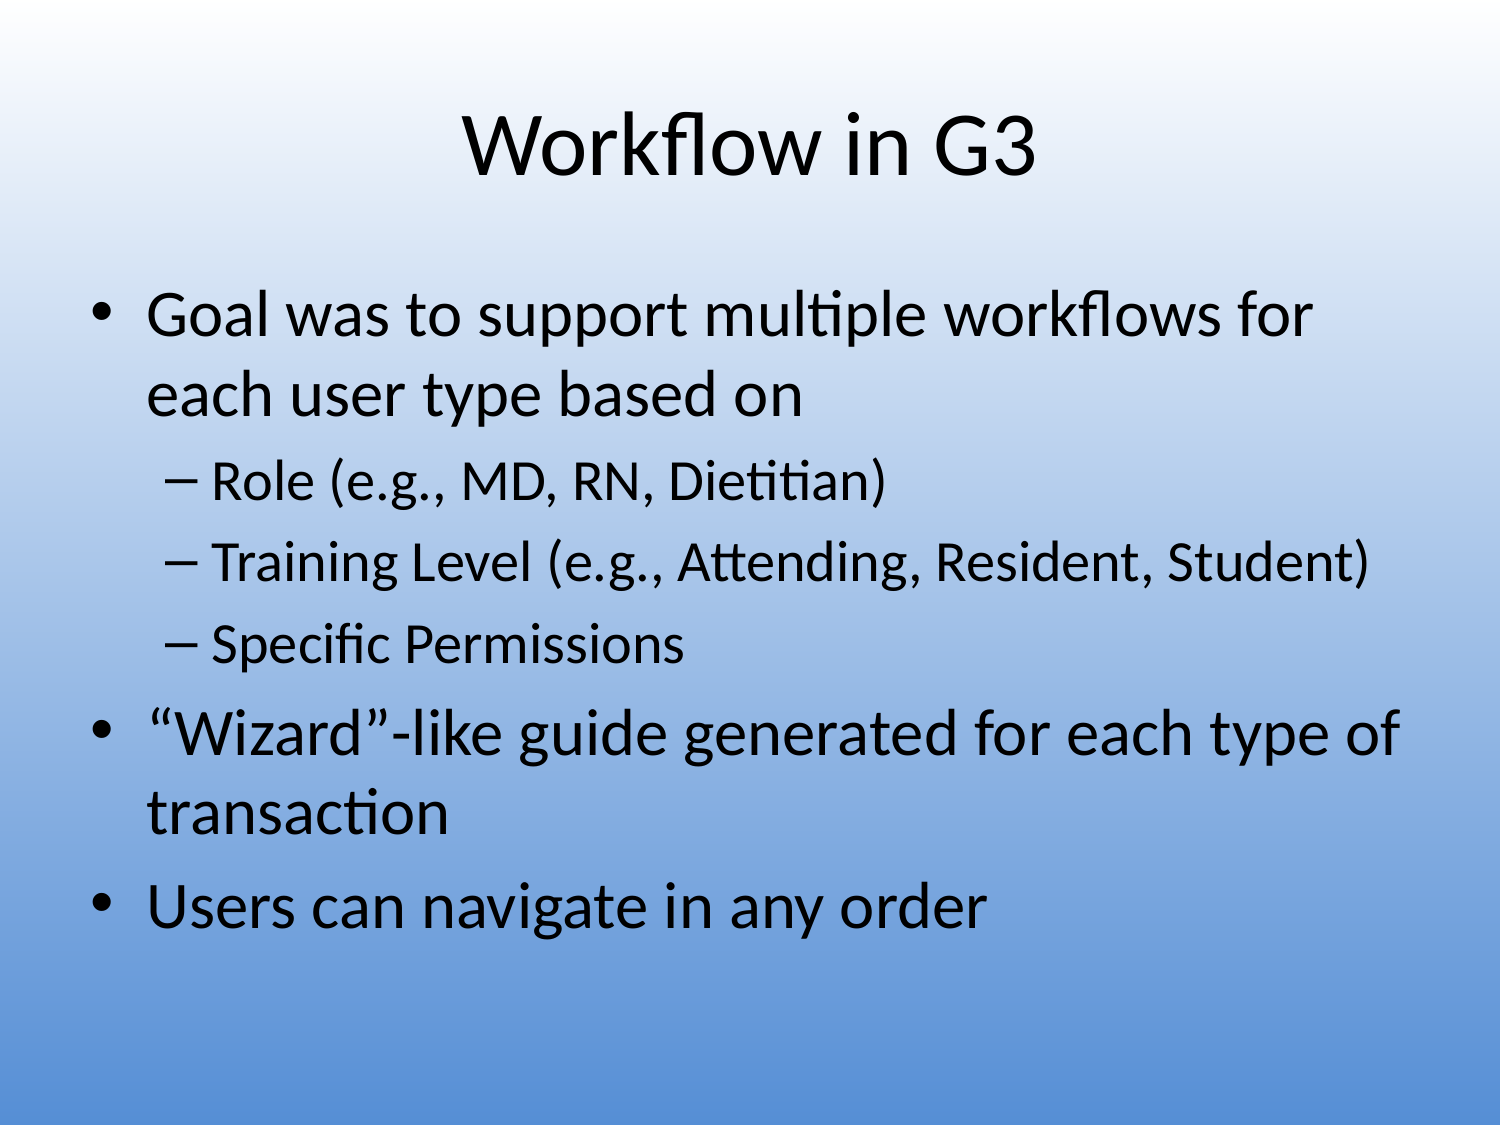

# Workflow in G3
Goal was to support multiple workflows for each user type based on
Role (e.g., MD, RN, Dietitian)
Training Level (e.g., Attending, Resident, Student)
Specific Permissions
“Wizard”-like guide generated for each type of transaction
Users can navigate in any order